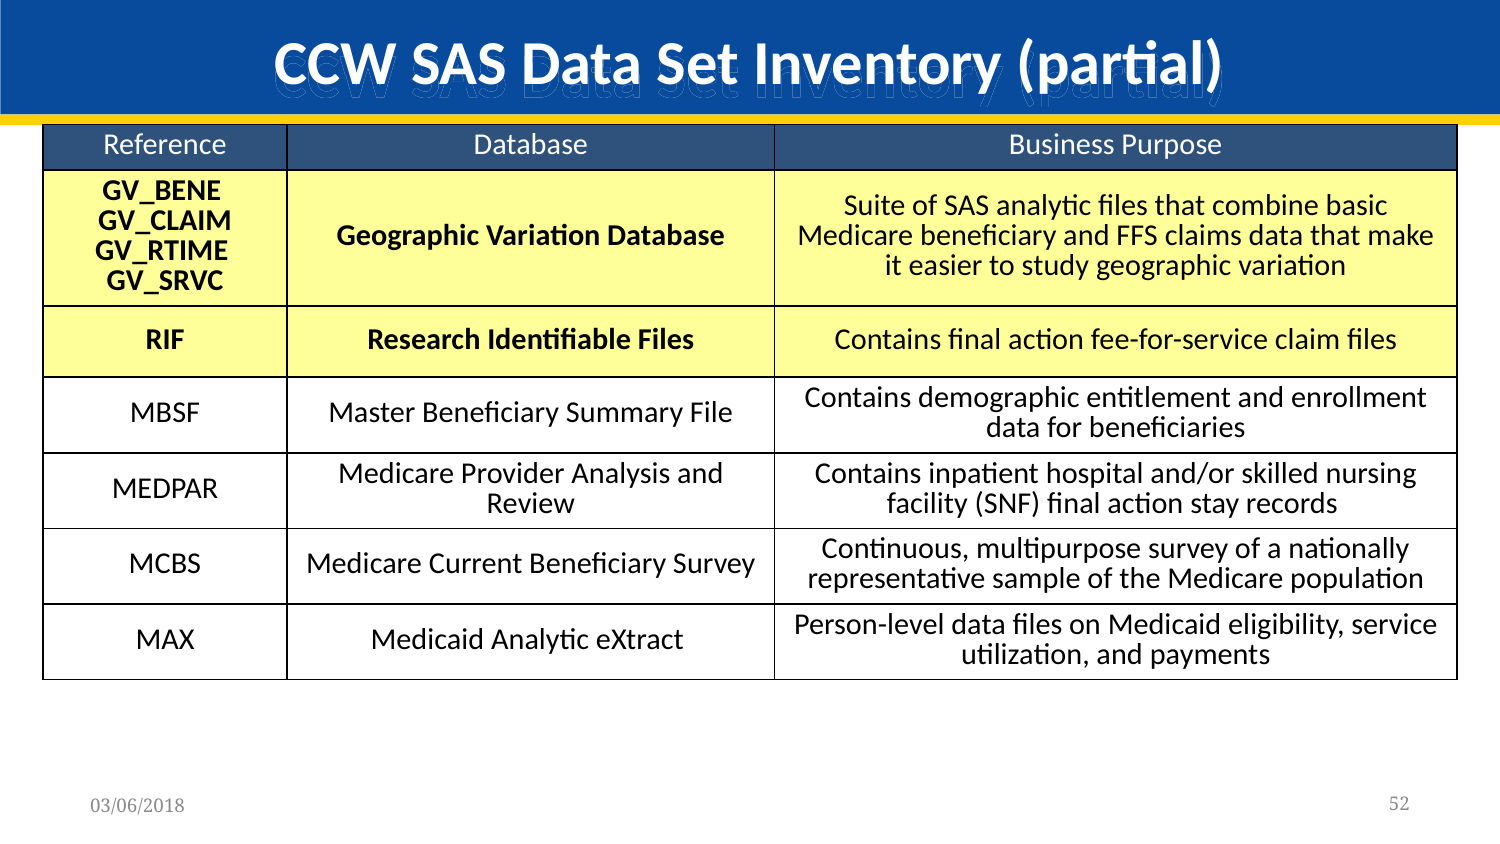

# CCW SAS Data Set Inventory (partial)
| Reference | Database | Business Purpose |
| --- | --- | --- |
| GV\_BENE GV\_CLAIM GV\_RTIME GV\_SRVC | Geographic Variation Database | Suite of SAS analytic files that combine basic Medicare beneficiary and FFS claims data that make it easier to study geographic variation |
| RIF | Research Identifiable Files | Contains final action fee-for-service claim files |
| MBSF | Master Beneficiary Summary File | Contains demographic entitlement and enrollment data for beneficiaries |
| MEDPAR | Medicare Provider Analysis and Review | Contains inpatient hospital and/or skilled nursing facility (SNF) final action stay records |
| MCBS | Medicare Current Beneficiary Survey | Continuous, multipurpose survey of a nationally representative sample of the Medicare population |
| MAX | Medicaid Analytic eXtract | Person-level data files on Medicaid eligibility, service utilization, and payments |
52